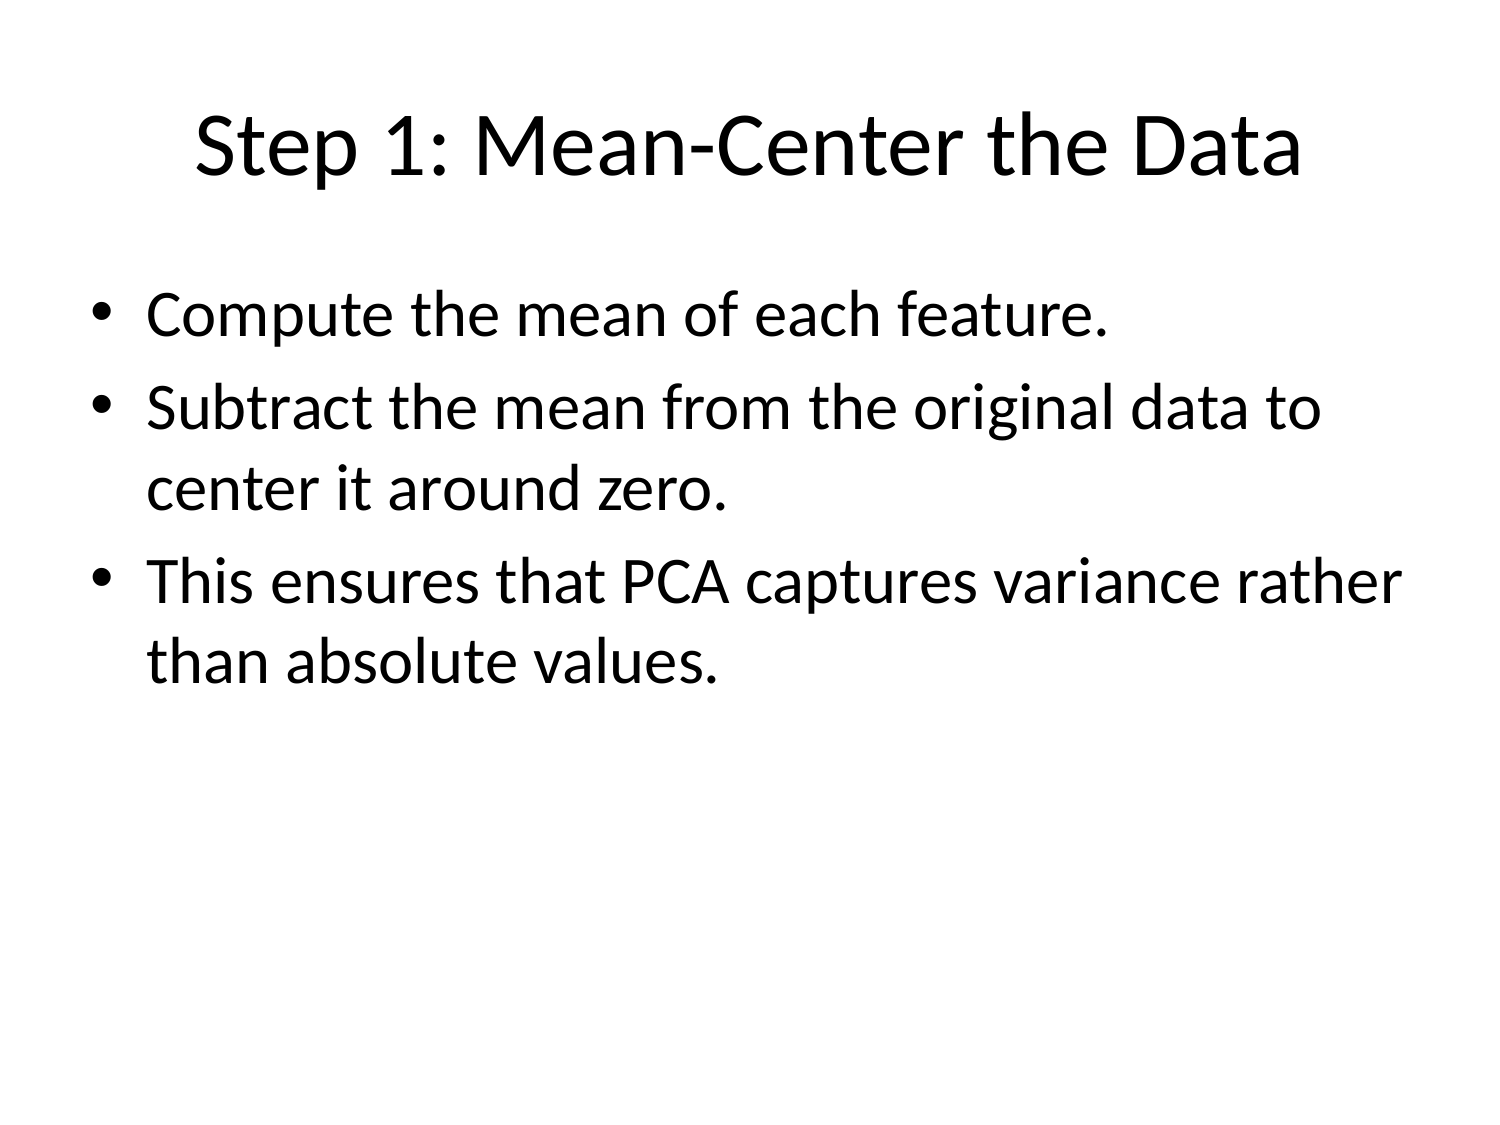

# Step 1: Mean-Center the Data
Compute the mean of each feature.
Subtract the mean from the original data to center it around zero.
This ensures that PCA captures variance rather than absolute values.